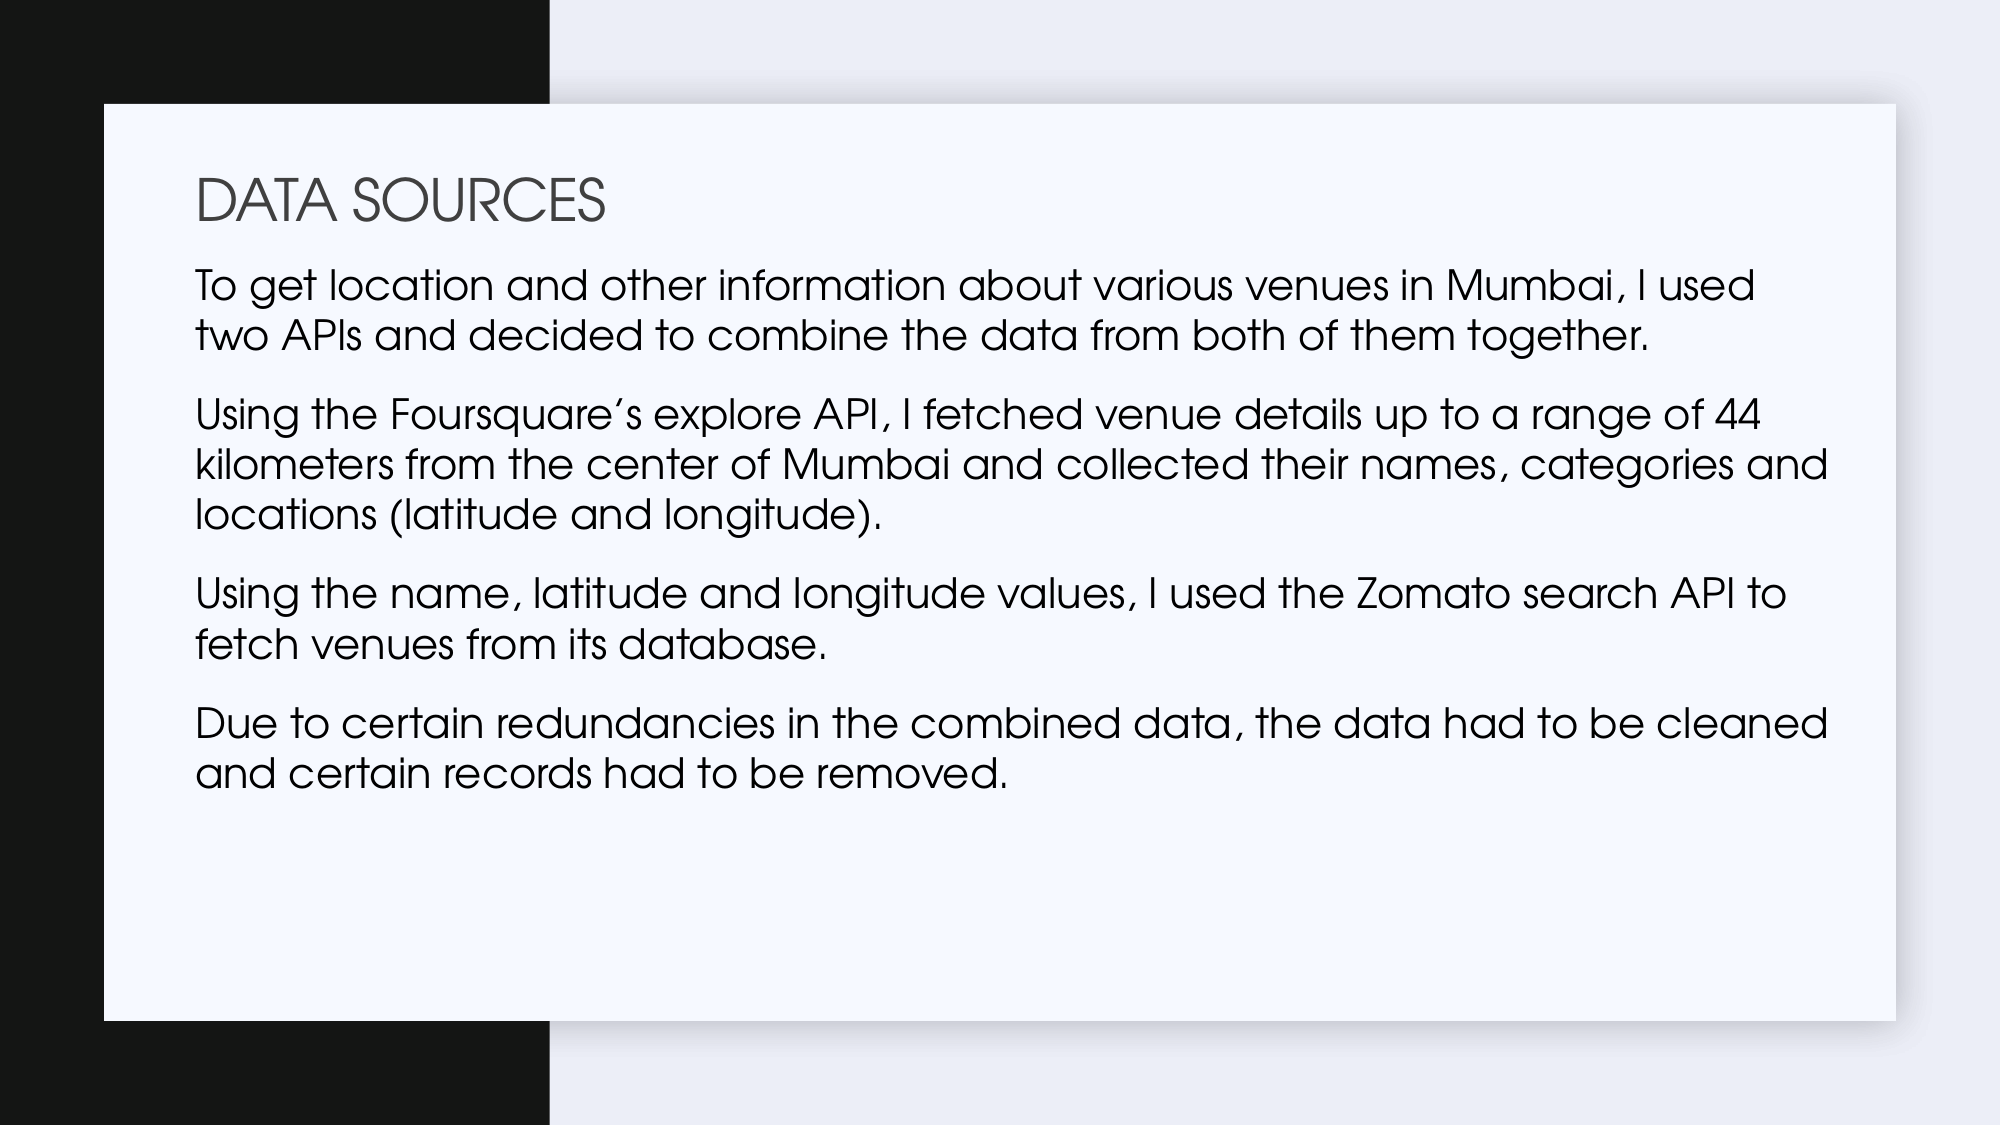

# Data Sources
To get location and other information about various venues in Mumbai, I used two APIs and decided to combine the data from both of them together.
Using the Foursquare’s explore API, I fetched venue details up to a range of 44 kilometers from the center of Mumbai and collected their names, categories and locations (latitude and longitude).
Using the name, latitude and longitude values, I used the Zomato search API to fetch venues from its database.
Due to certain redundancies in the combined data, the data had to be cleaned and certain records had to be removed.